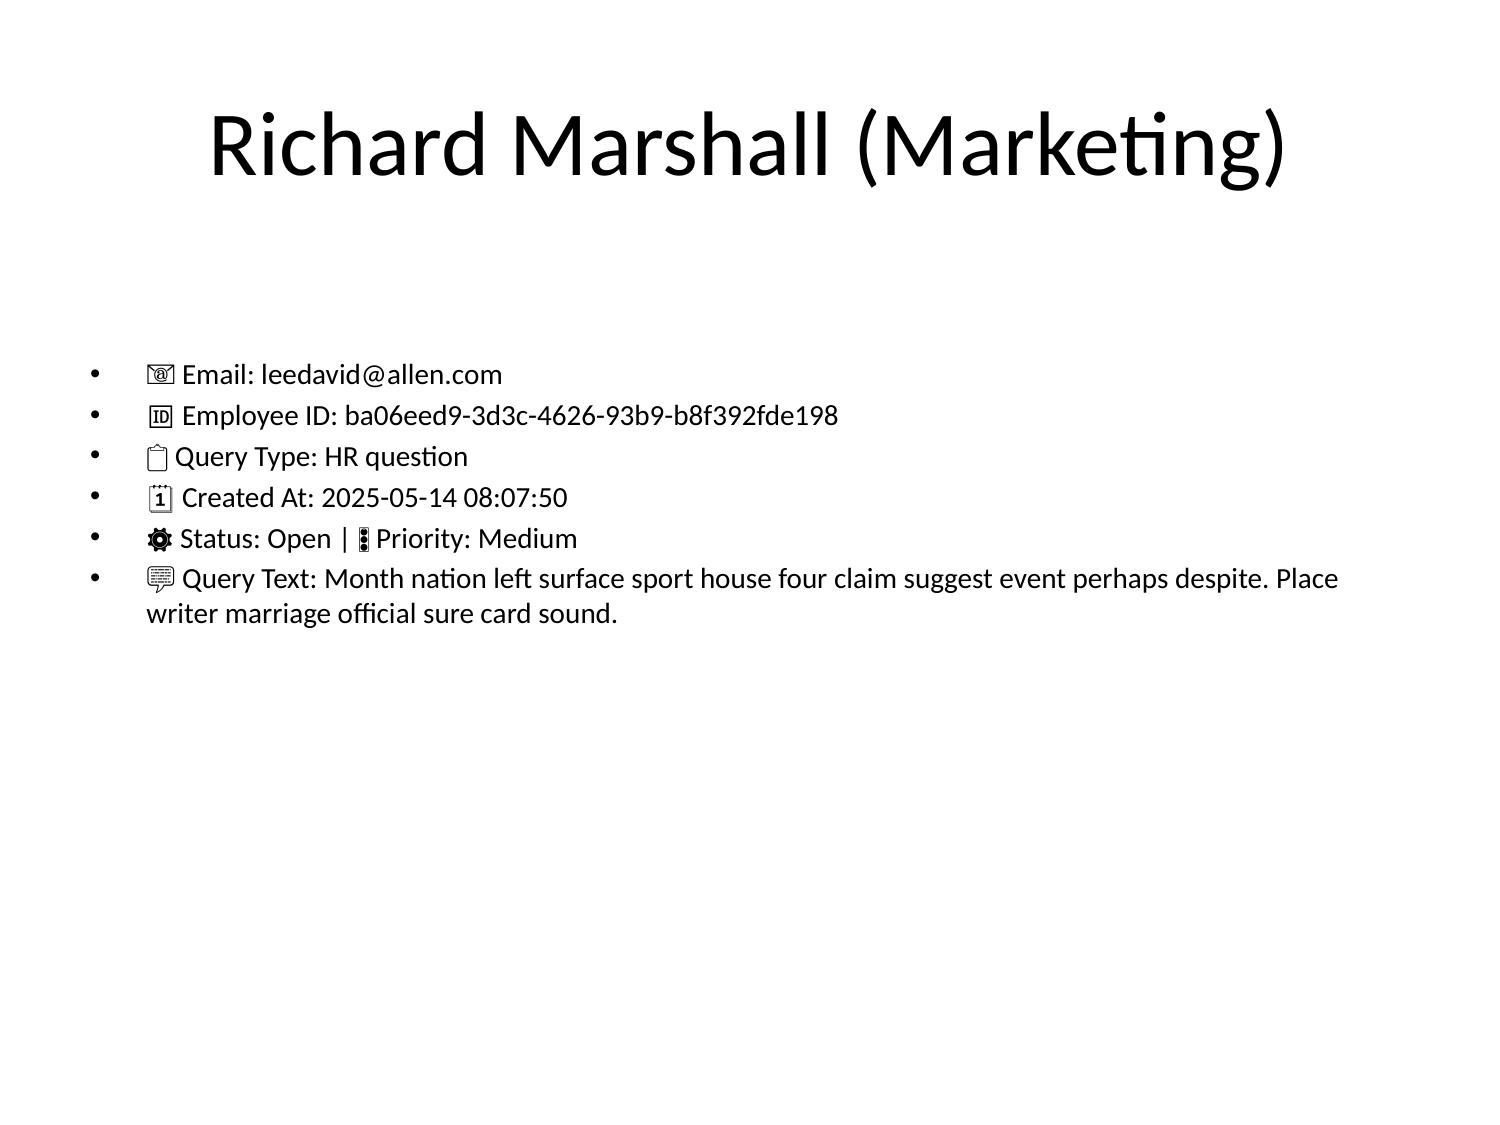

# Richard Marshall (Marketing)

📧 Email: leedavid@allen.com
🆔 Employee ID: ba06eed9-3d3c-4626-93b9-b8f392fde198
📋 Query Type: HR question
🗓 Created At: 2025-05-14 08:07:50
⚙ Status: Open | 🚦 Priority: Medium
💬 Query Text: Month nation left surface sport house four claim suggest event perhaps despite. Place writer marriage official sure card sound.